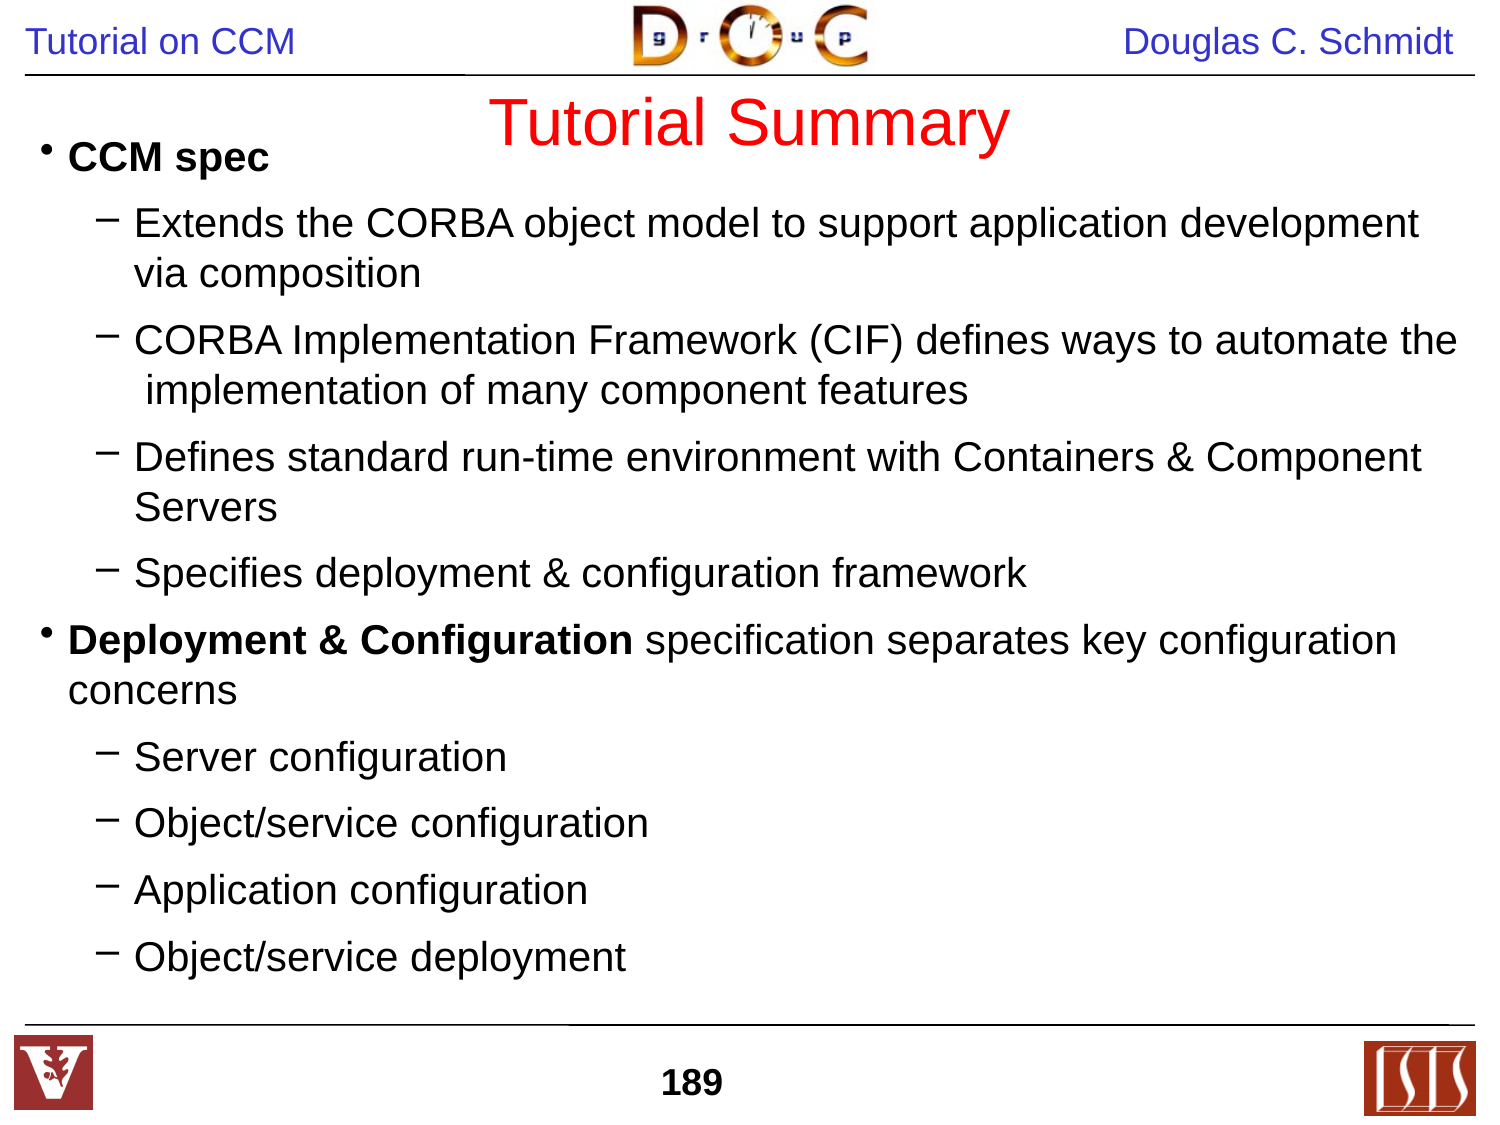

# Tutorial Summary
CCM spec
Extends the CORBA object model to support application development via composition
CORBA Implementation Framework (CIF) defines ways to automate the  implementation of many component features
Defines standard run-time environment with Containers & Component Servers
Specifies deployment & configuration framework
Deployment & Configuration specification separates key configuration concerns
Server configuration
Object/service configuration
Application configuration
Object/service deployment